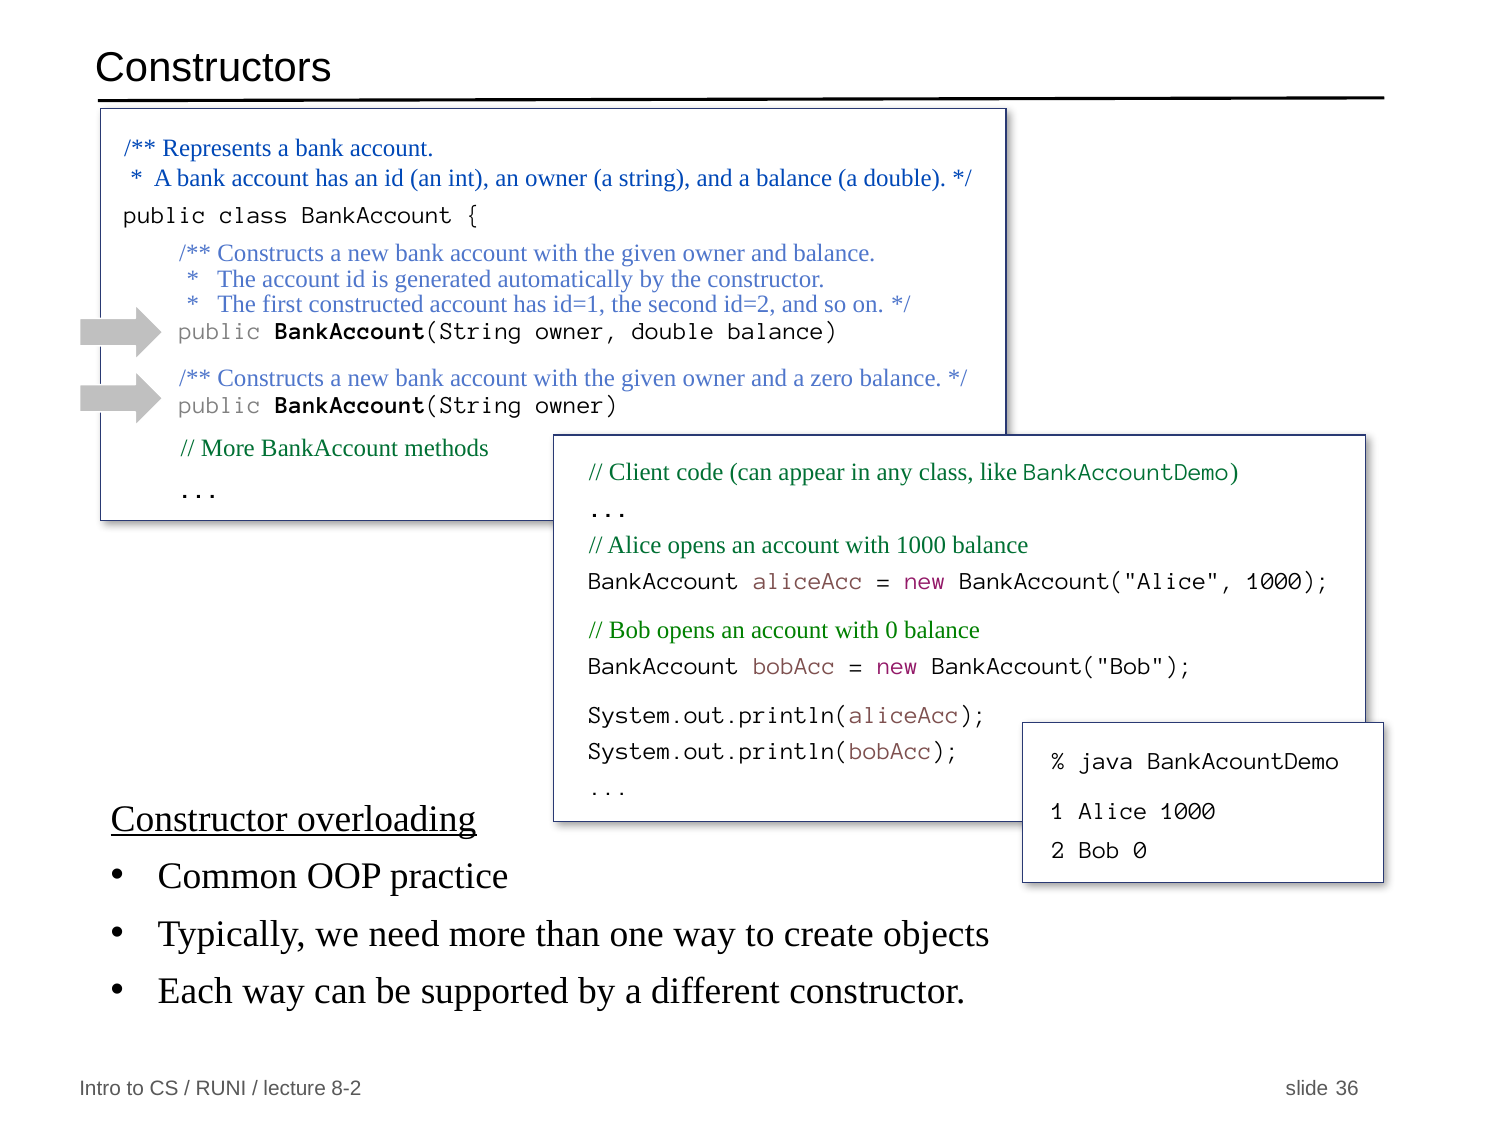

# Constructors
/** Represents a bank account.
 *  A bank account has an id (an int), an owner (a string), and a balance (a double). */
public class BankAccount {
    /** Constructs a new bank account with the given owner and balance.
          *   The account id is generated automatically by the constructor.
          *   The first constructed account has id=1, the second id=2, and so on. */
    public BankAccount(String owner, double balance)
    /** Constructs a new bank account with the given owner and a zero balance. */
    public BankAccount(String owner)
         // More BankAccount methods
    ...

// Client code (can appear in any class, like BankAccountDemo)
...
// Alice opens an account with 1000 balance
BankAccount aliceAcc = new BankAccount("Alice", 1000);
// Bob opens an account with 0 balance
BankAccount bobAcc = new BankAccount("Bob");
System.out.println(aliceAcc);
System.out.println(bobAcc);
...
% java BankAcountDemo
1 Alice 1000
2 Bob 0

Constructor overloading
Common OOP practice
Typically, we need more than one way to create objects
Each way can be supported by a different constructor.